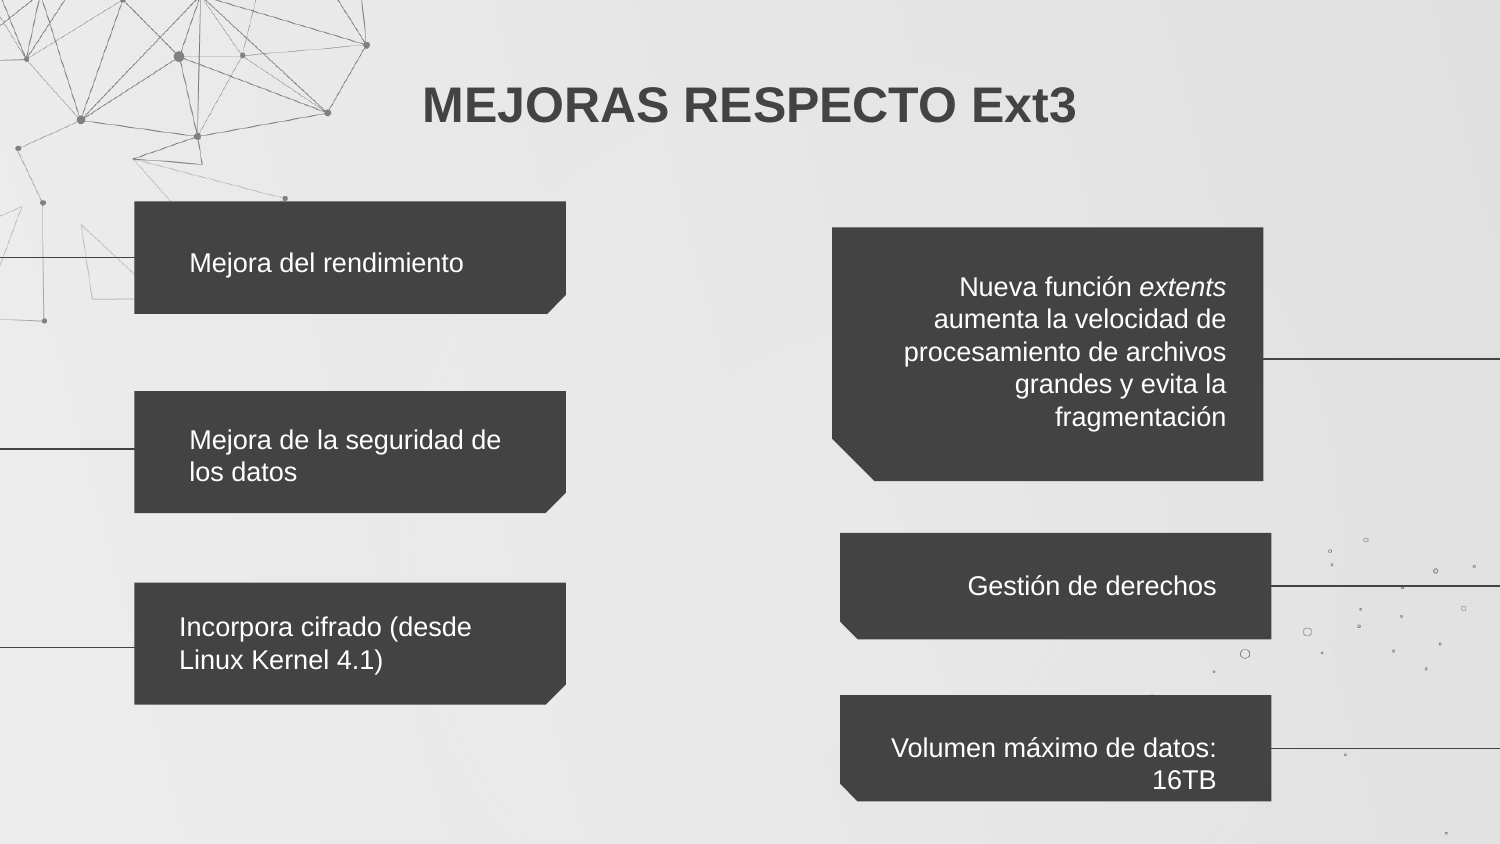

# MEJORAS RESPECTO Ext3

Mejora del rendimiento

Nueva función extents aumenta la velocidad de procesamiento de archivos grandes y evita la fragmentación

Mejora de la seguridad de los datos
RICHARD ROE

Gestión de derechos
Incorpora cifrado (desde Linux Kernel 4.1)
Volumen máximo de datos: 16TB